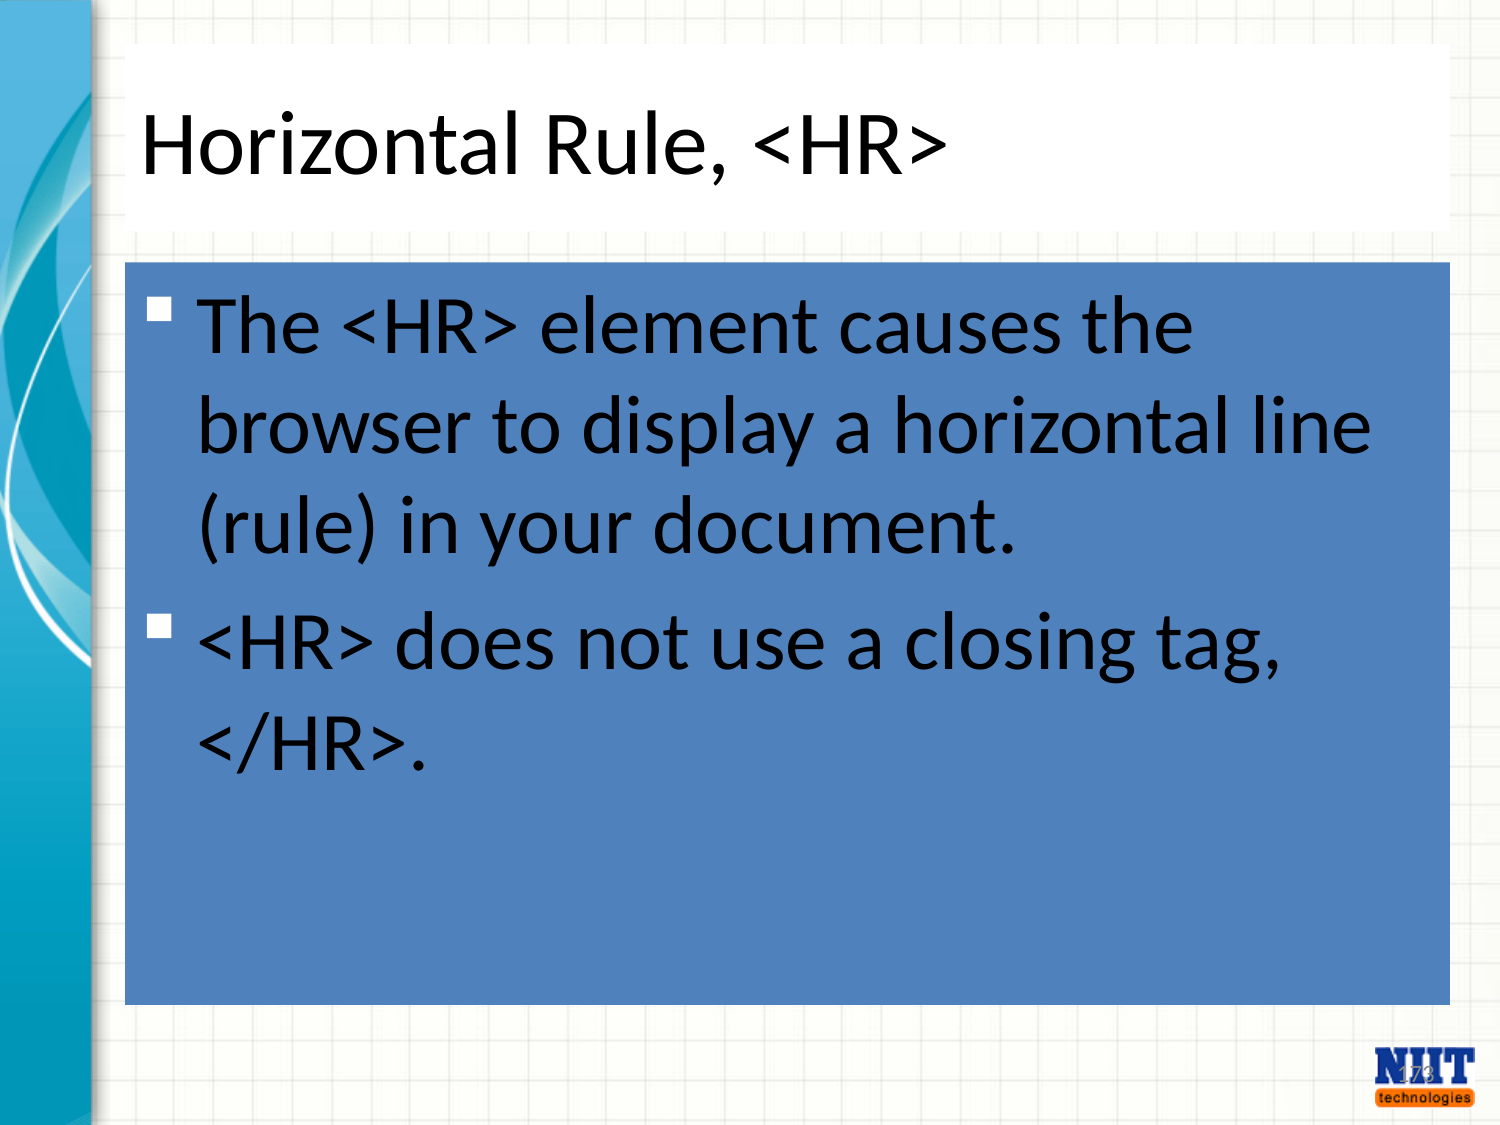

# Horizontal Rule, <HR>
The <HR> element causes the browser to display a horizontal line (rule) in your document.
<HR> does not use a closing tag, </HR>.
173